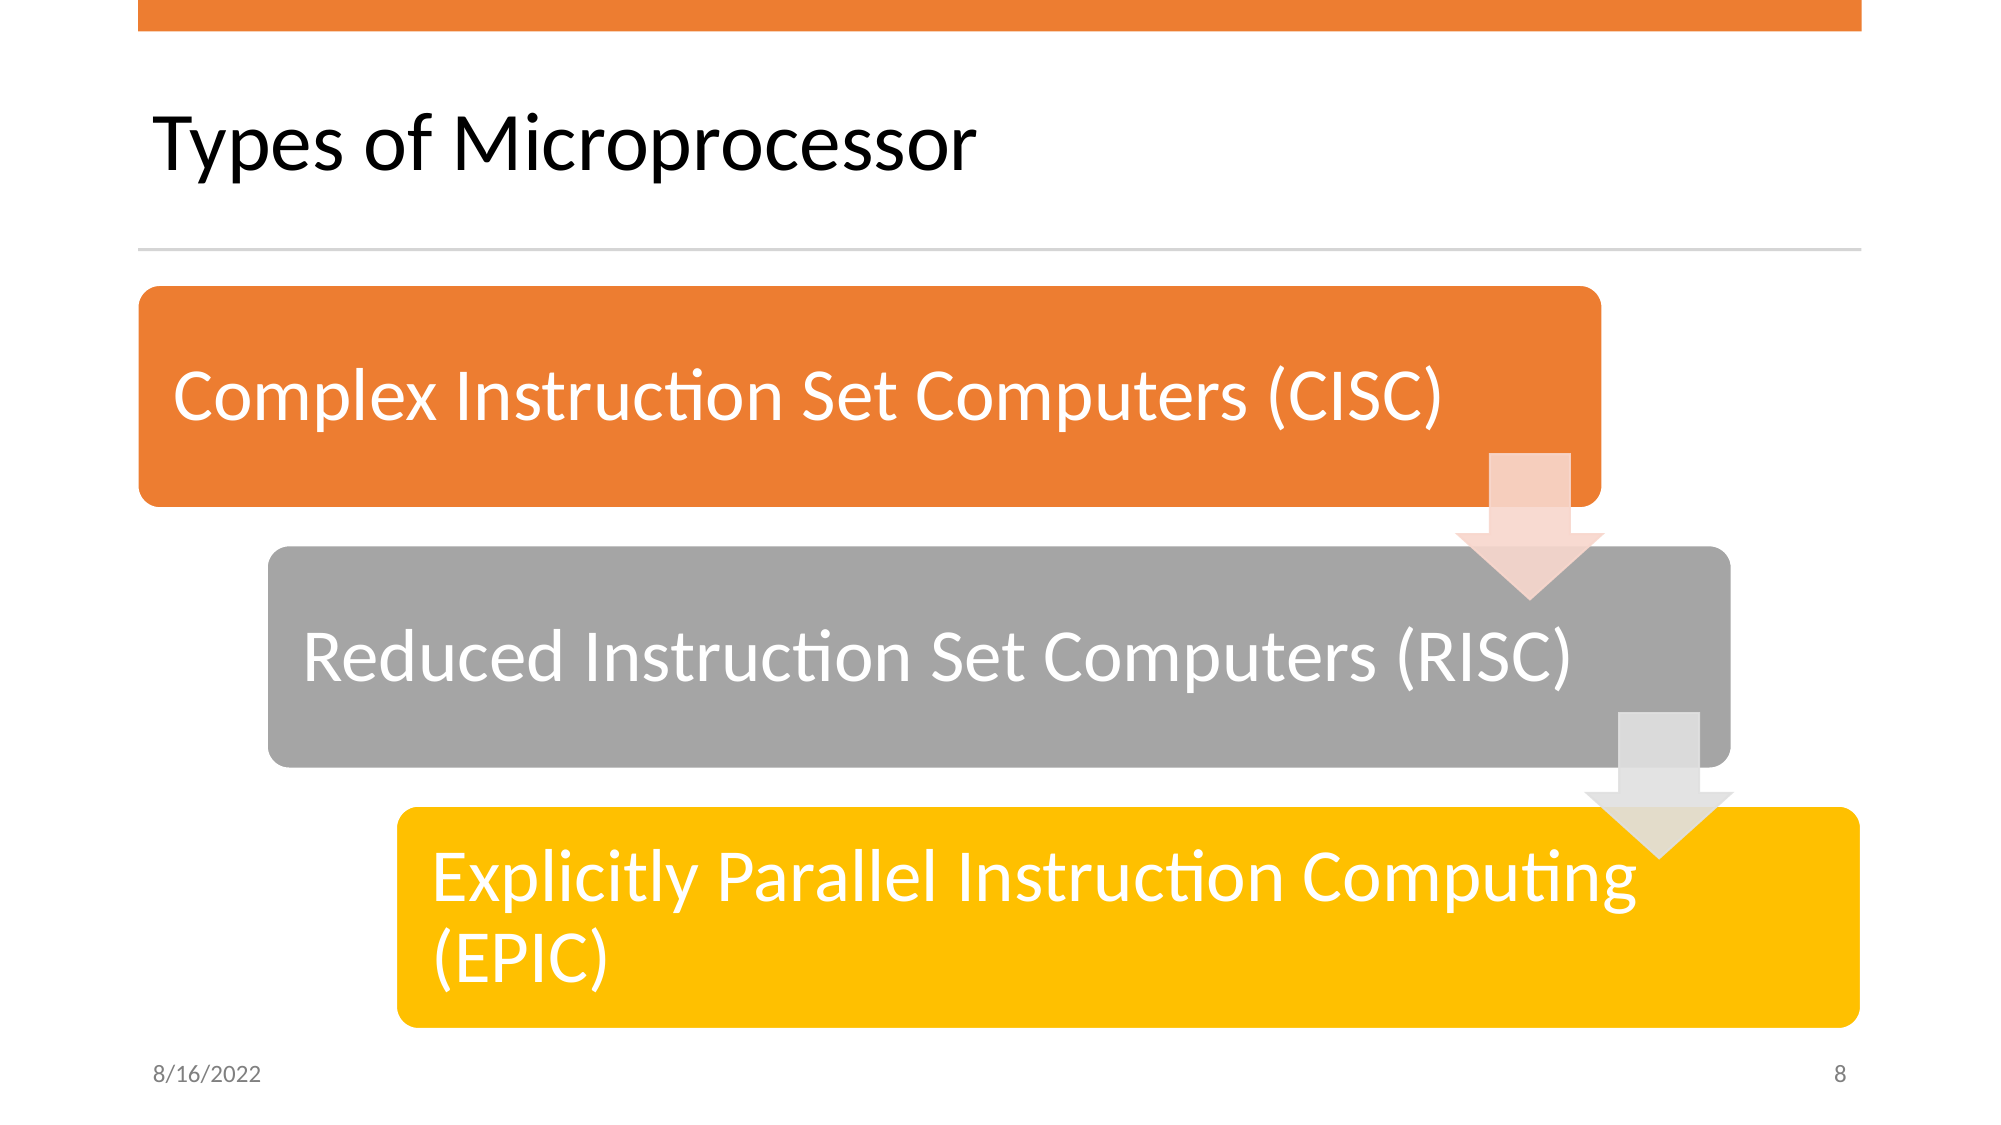

# Types of Microprocessor

Complex Instruction Set Computers (CISC)
Reduced Instruction Set Computers (RISC)
Explicitly Parallel Instruction Computing (EPIC)

8/16/2022
8